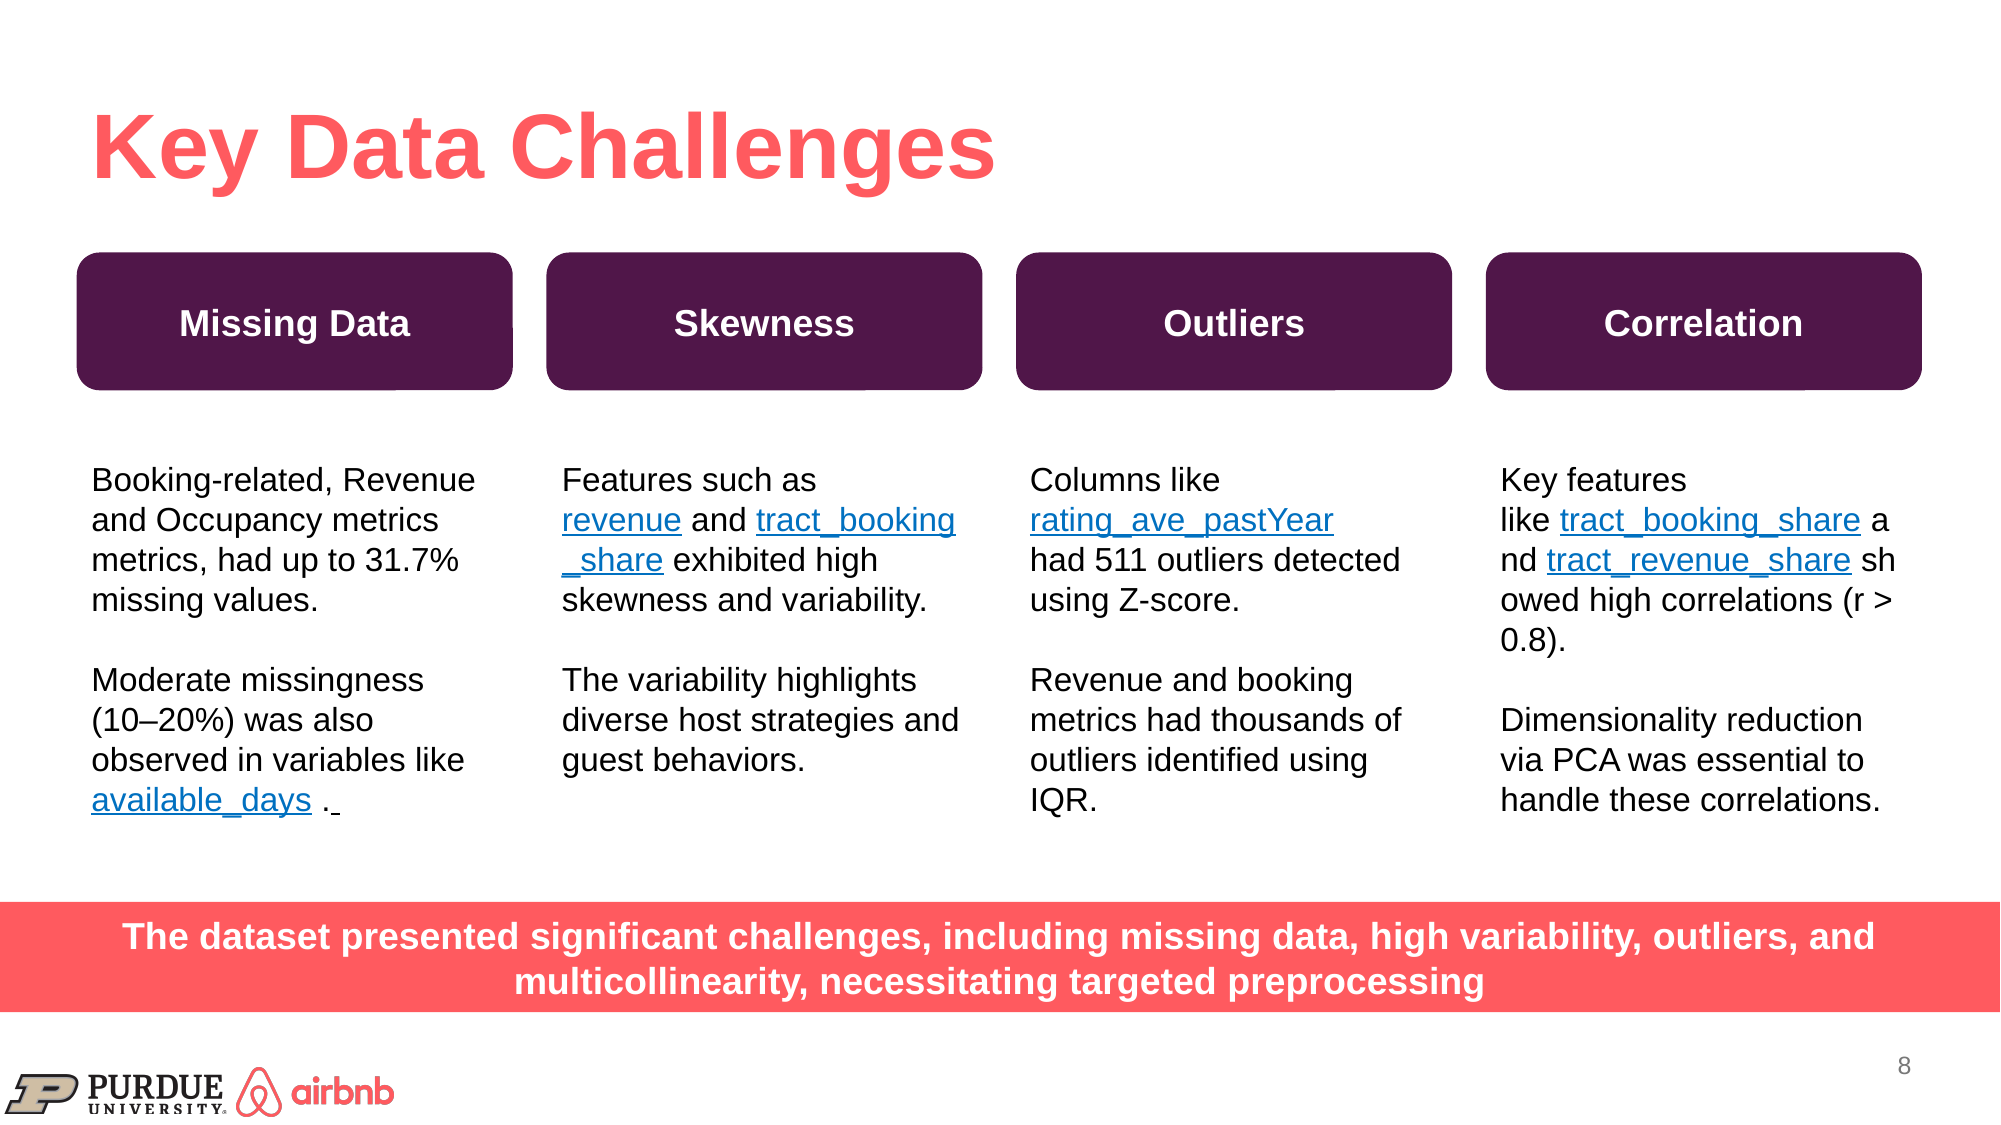

Key Data Challenges
Missing Data
Skewness
Outliers
Correlation
Booking-related, Revenue and Occupancy metrics metrics, had up to 31.7% missing values.
Moderate missingness (10–20%) was also observed in variables like available_days .
Features such as revenue and tract_booking_share exhibited high skewness and variability.
The variability highlights diverse host strategies and guest behaviors.
Columns like rating_ave_pastYear 
had 511 outliers detected using Z-score.
Revenue and booking metrics had thousands of outliers identified using IQR.
Key features like tract_booking_share and tract_revenue_share showed high correlations (r > 0.8).
Dimensionality reduction via PCA was essential to handle these correlations.
The dataset presented significant challenges, including missing data, high variability, outliers, and multicollinearity, necessitating targeted preprocessing
8